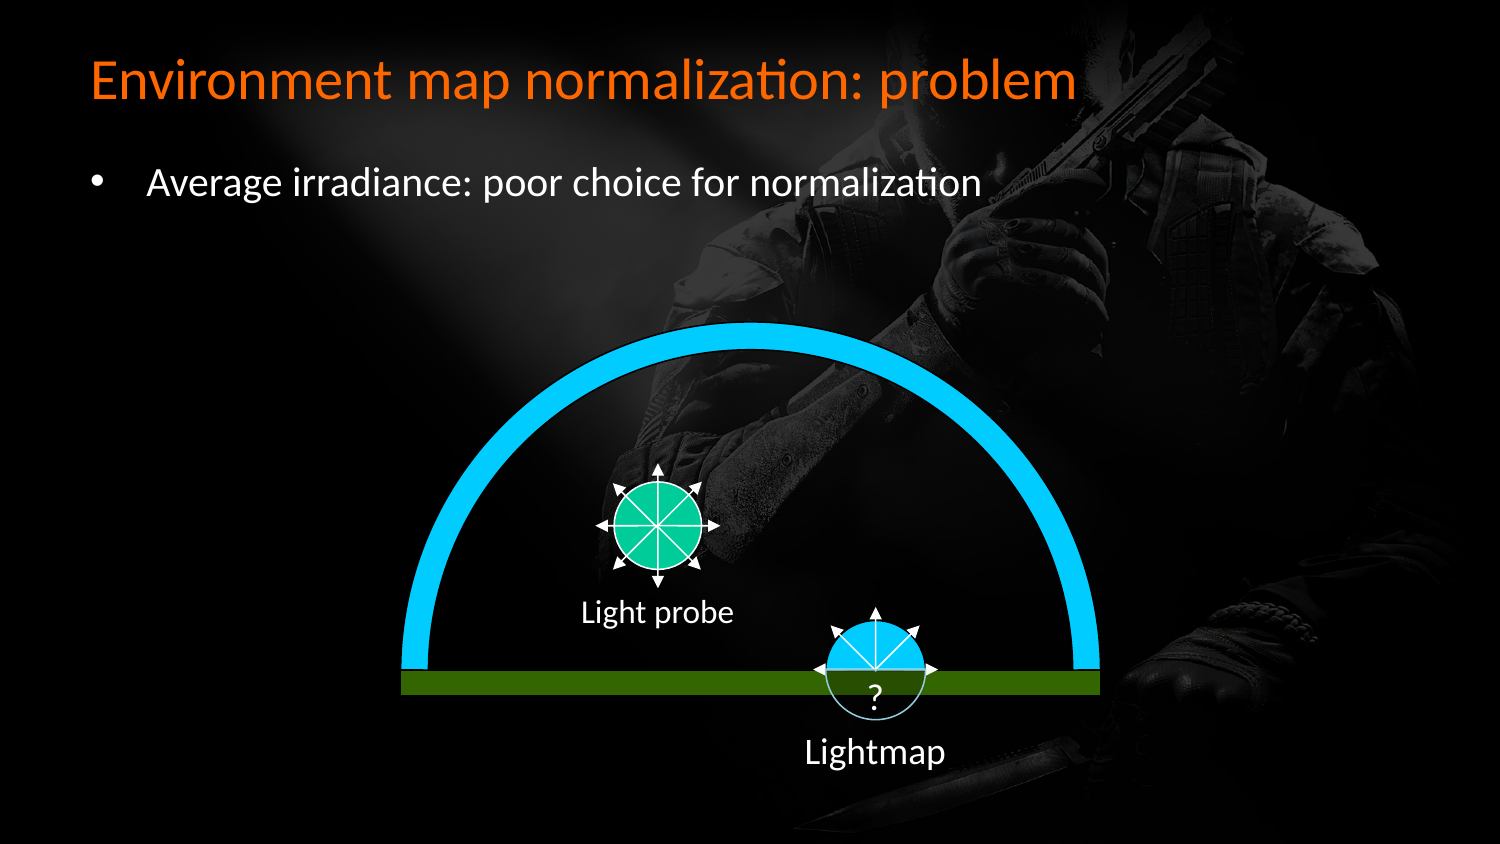

# Environment map normalization: problem
Average irradiance: poor choice for normalization

Light probe

?
Lightmap